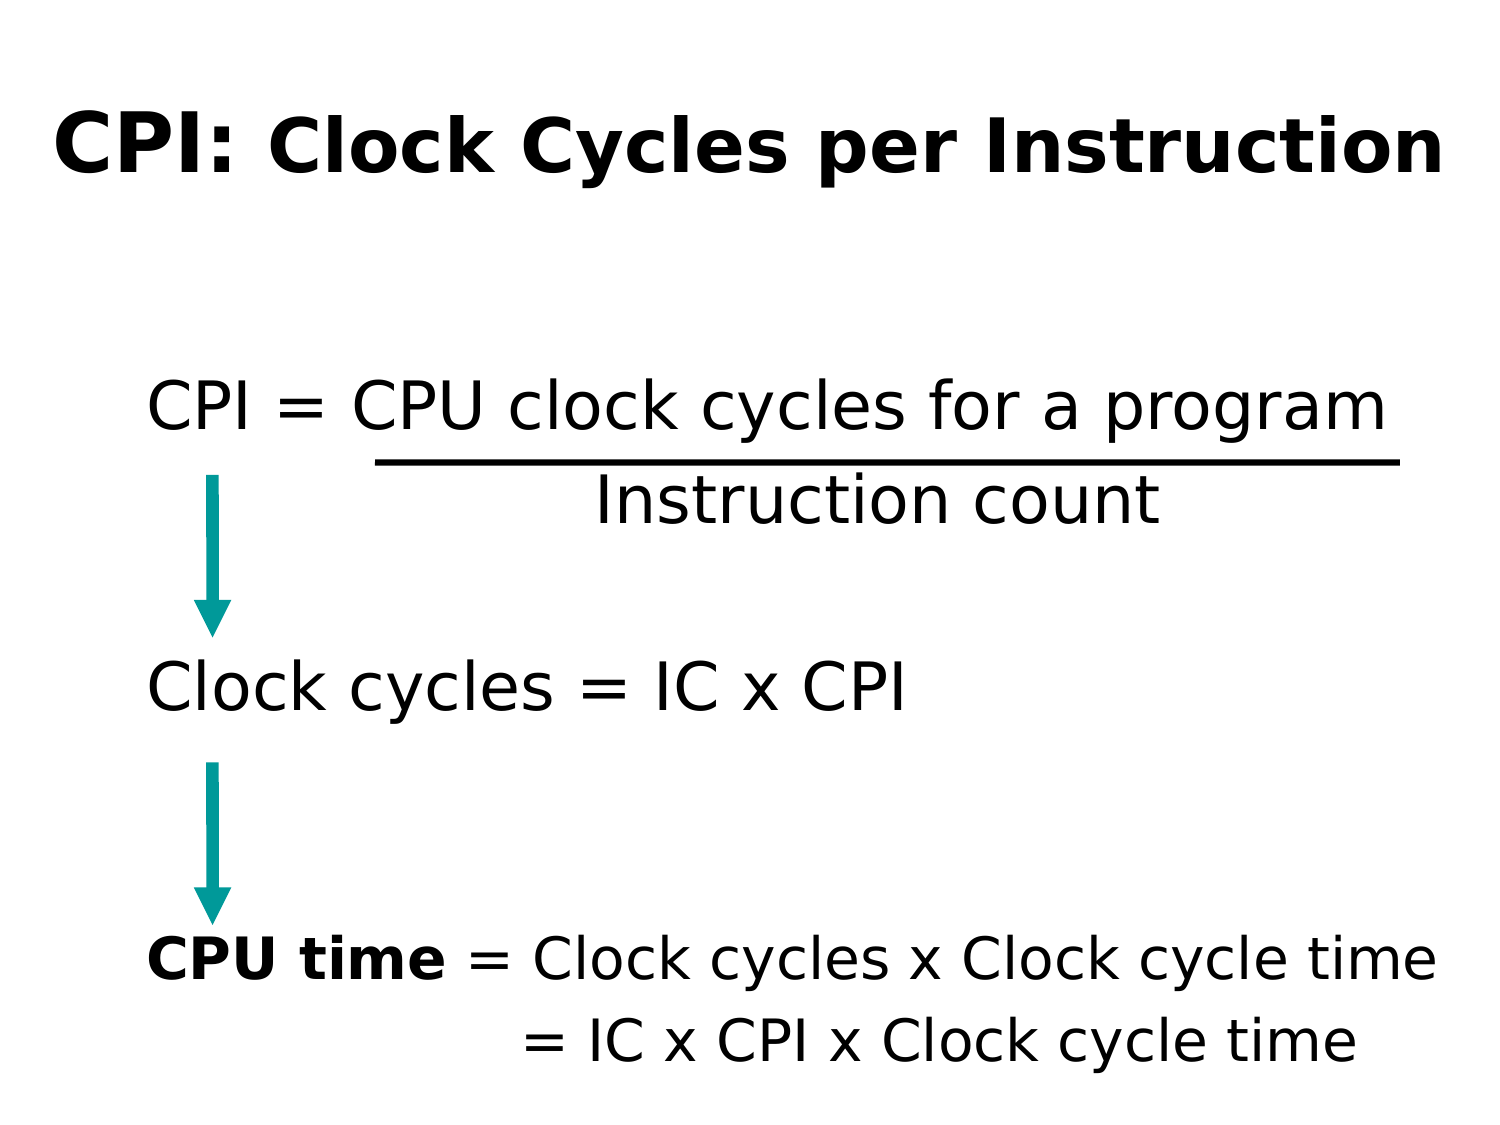

# CPI: Clock Cycles per Instruction

	CPI = CPU clock cycles for a program
			       Instruction count

	Clock cycles = IC x CPI

	CPU time = Clock cycles x Clock cycle time
			    = IC x CPI x Clock cycle time